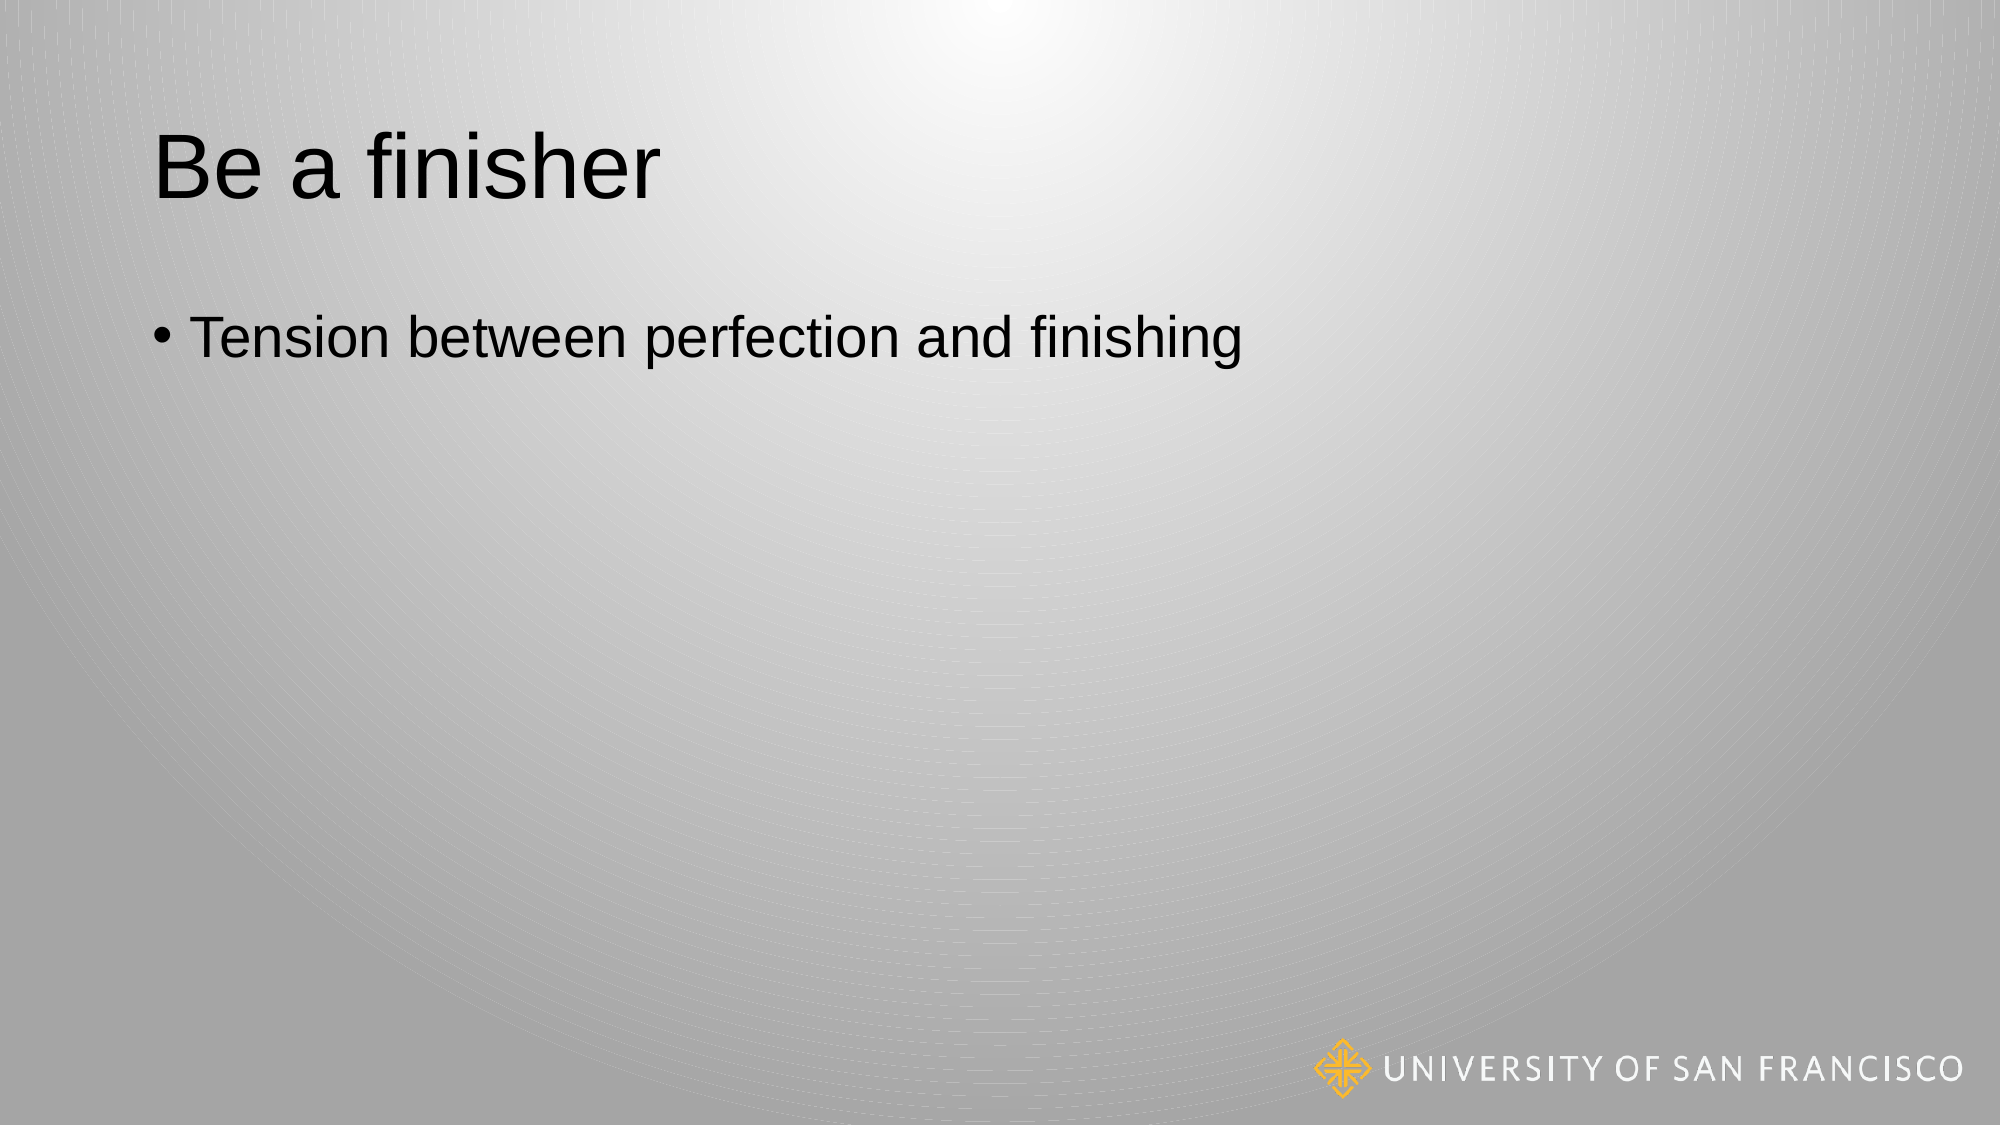

# Be a finisher
Tension between perfection and finishing